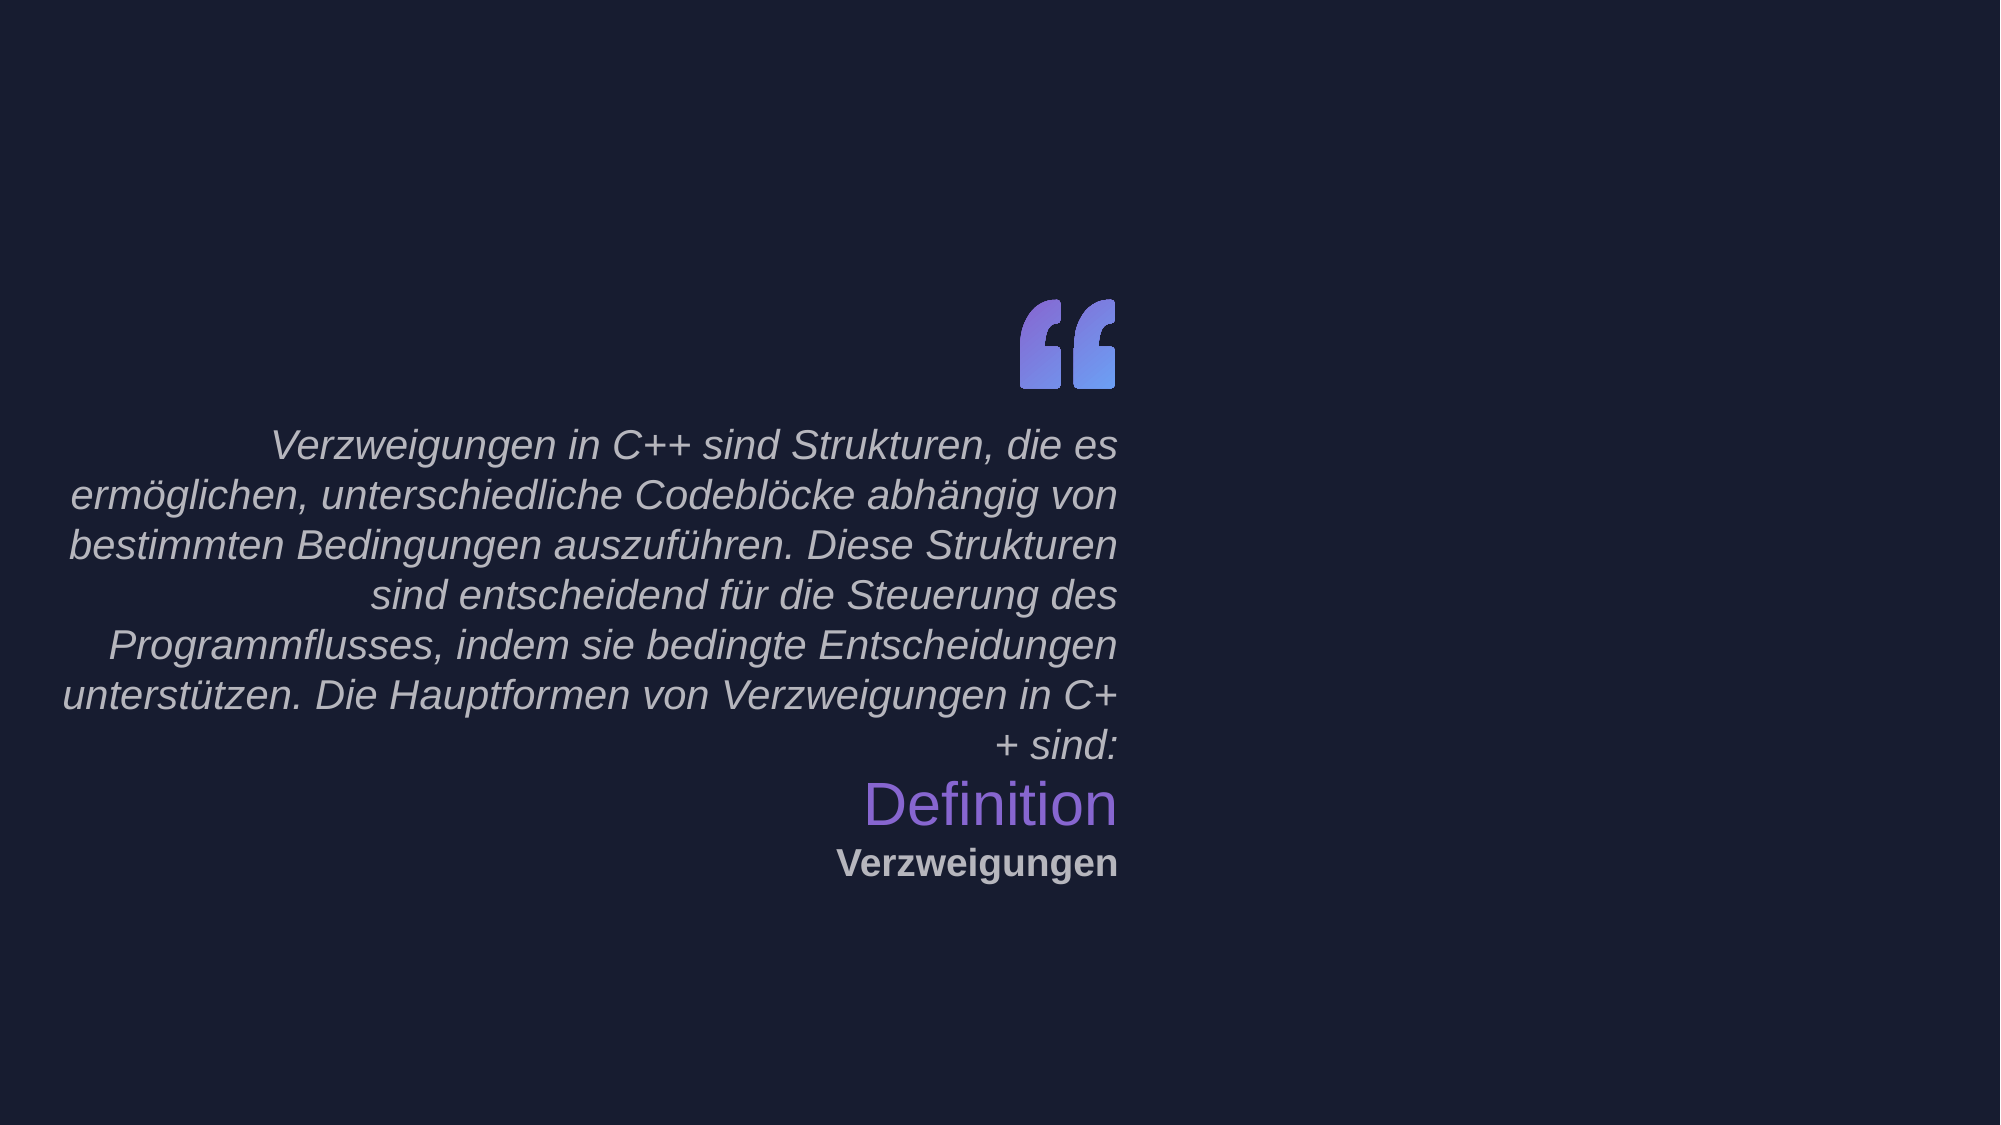

Verzweigungen in C++ sind Strukturen, die es ermöglichen, unterschiedliche Codeblöcke abhängig von bestimmten Bedingungen auszuführen. Diese Strukturen sind entscheidend für die Steuerung des Programmflusses, indem sie bedingte Entscheidungen unterstützen. Die Hauptformen von Verzweigungen in C++ sind:

Definition
Verzweigungen